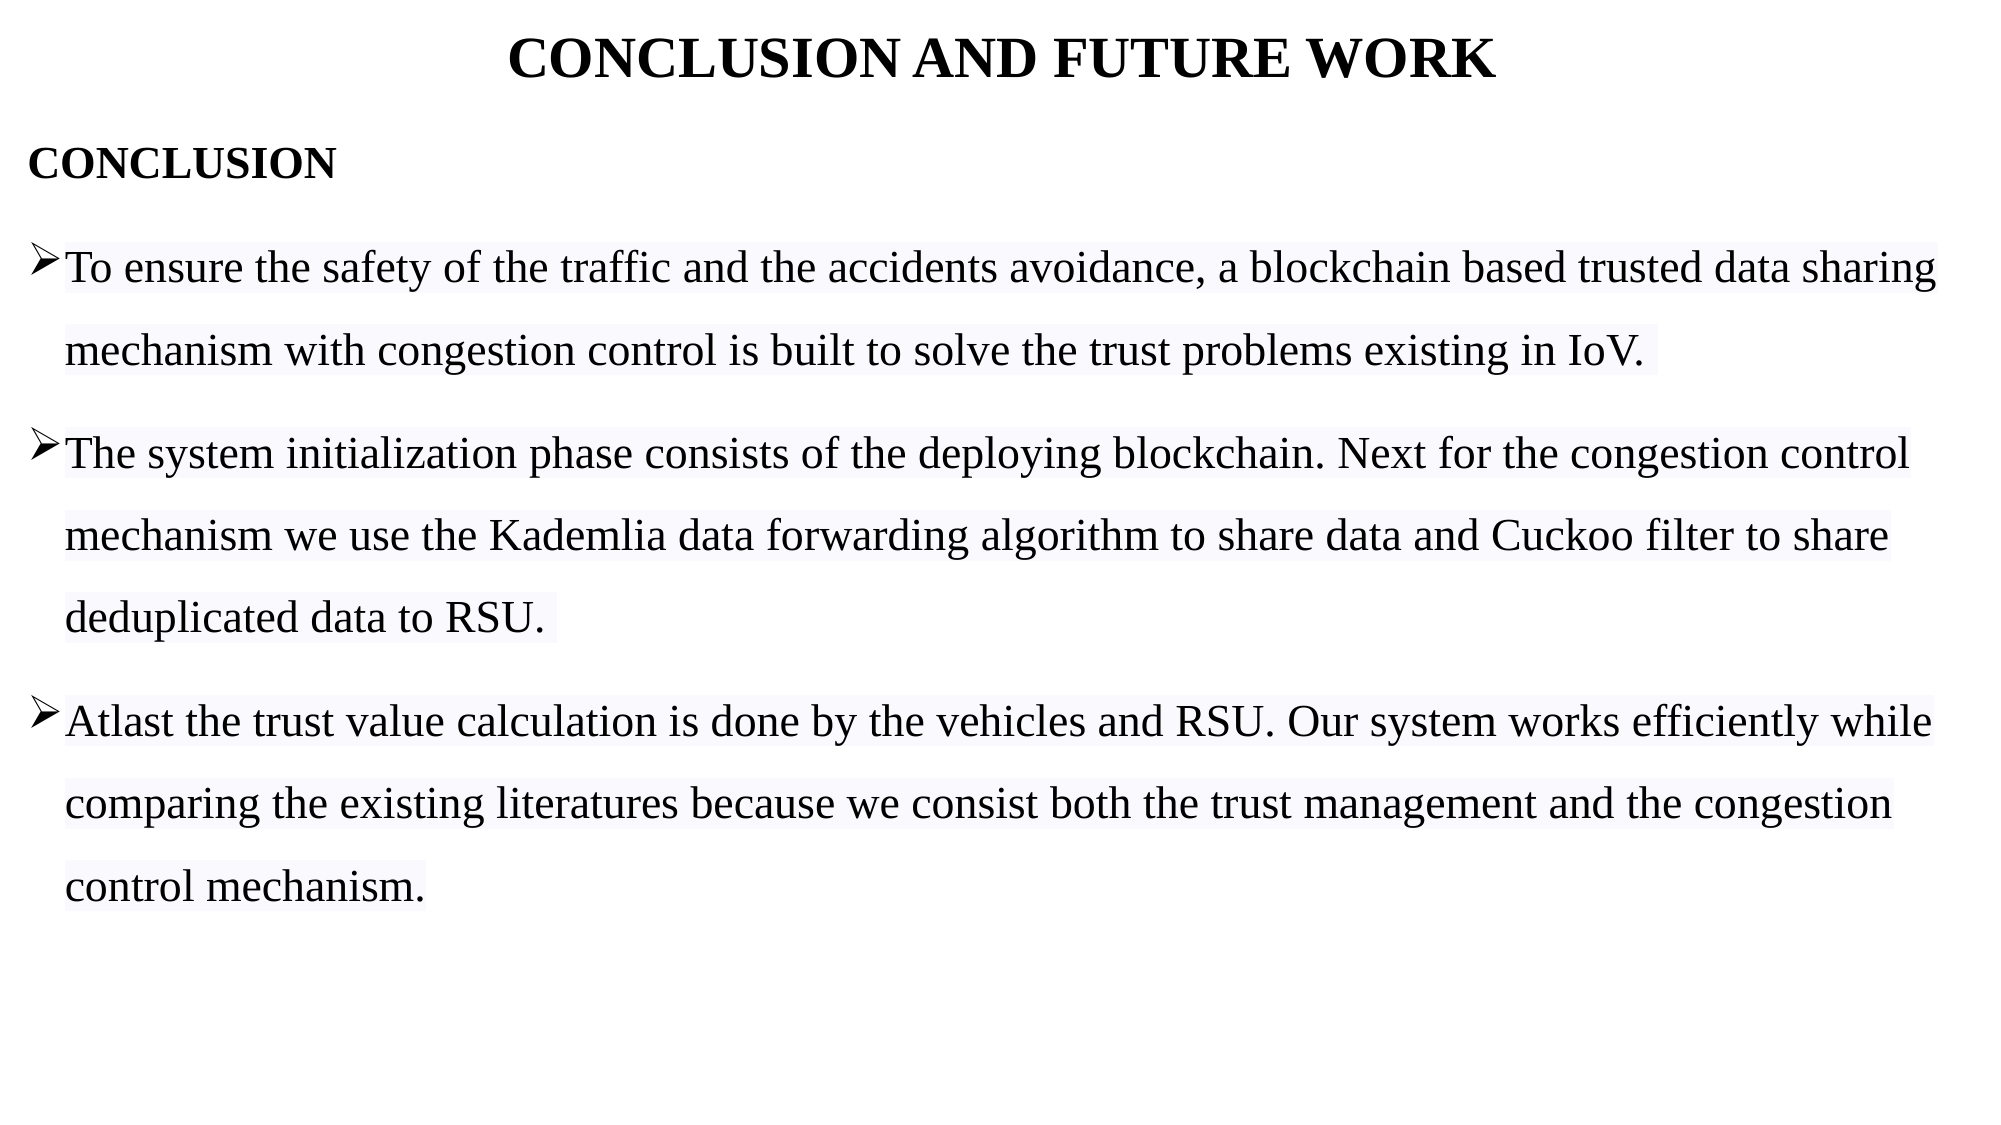

# CONCLUSION AND FUTURE WORK
CONCLUSION
To ensure the safety of the traffic and the accidents avoidance, a blockchain based trusted data sharing mechanism with congestion control is built to solve the trust problems existing in IoV.
The system initialization phase consists of the deploying blockchain. Next for the congestion control mechanism we use the Kademlia data forwarding algorithm to share data and Cuckoo filter to share deduplicated data to RSU.
Atlast the trust value calculation is done by the vehicles and RSU. Our system works efficiently while comparing the existing literatures because we consist both the trust management and the congestion control mechanism.